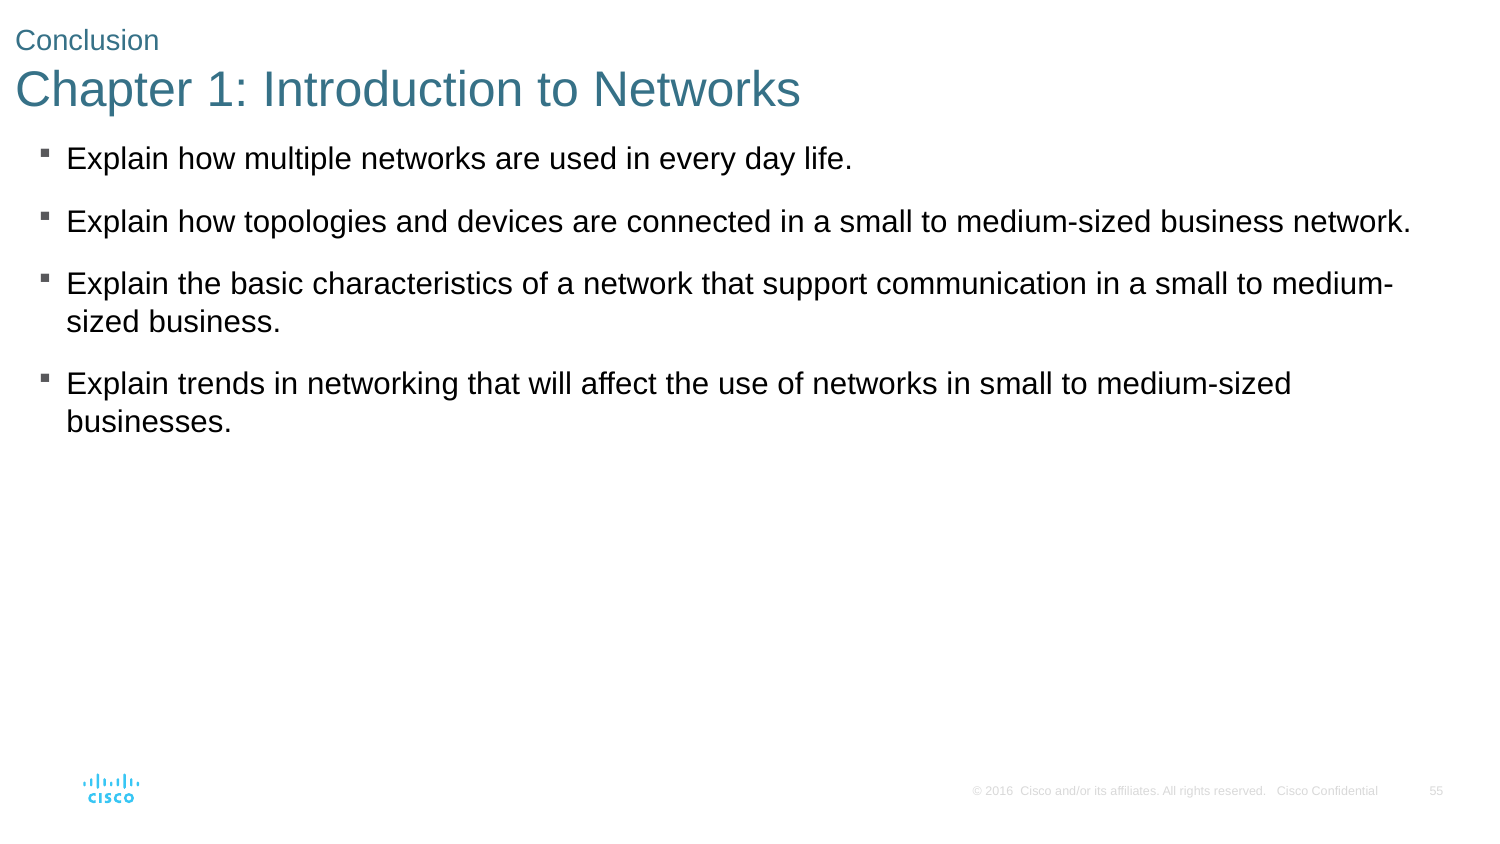

# Conclusion Chapter 1: Introduction to Networks
Explain how multiple networks are used in every day life.
Explain how topologies and devices are connected in a small to medium-sized business network.
Explain the basic characteristics of a network that support communication in a small to medium-sized business.
Explain trends in networking that will affect the use of networks in small to medium-sized businesses.